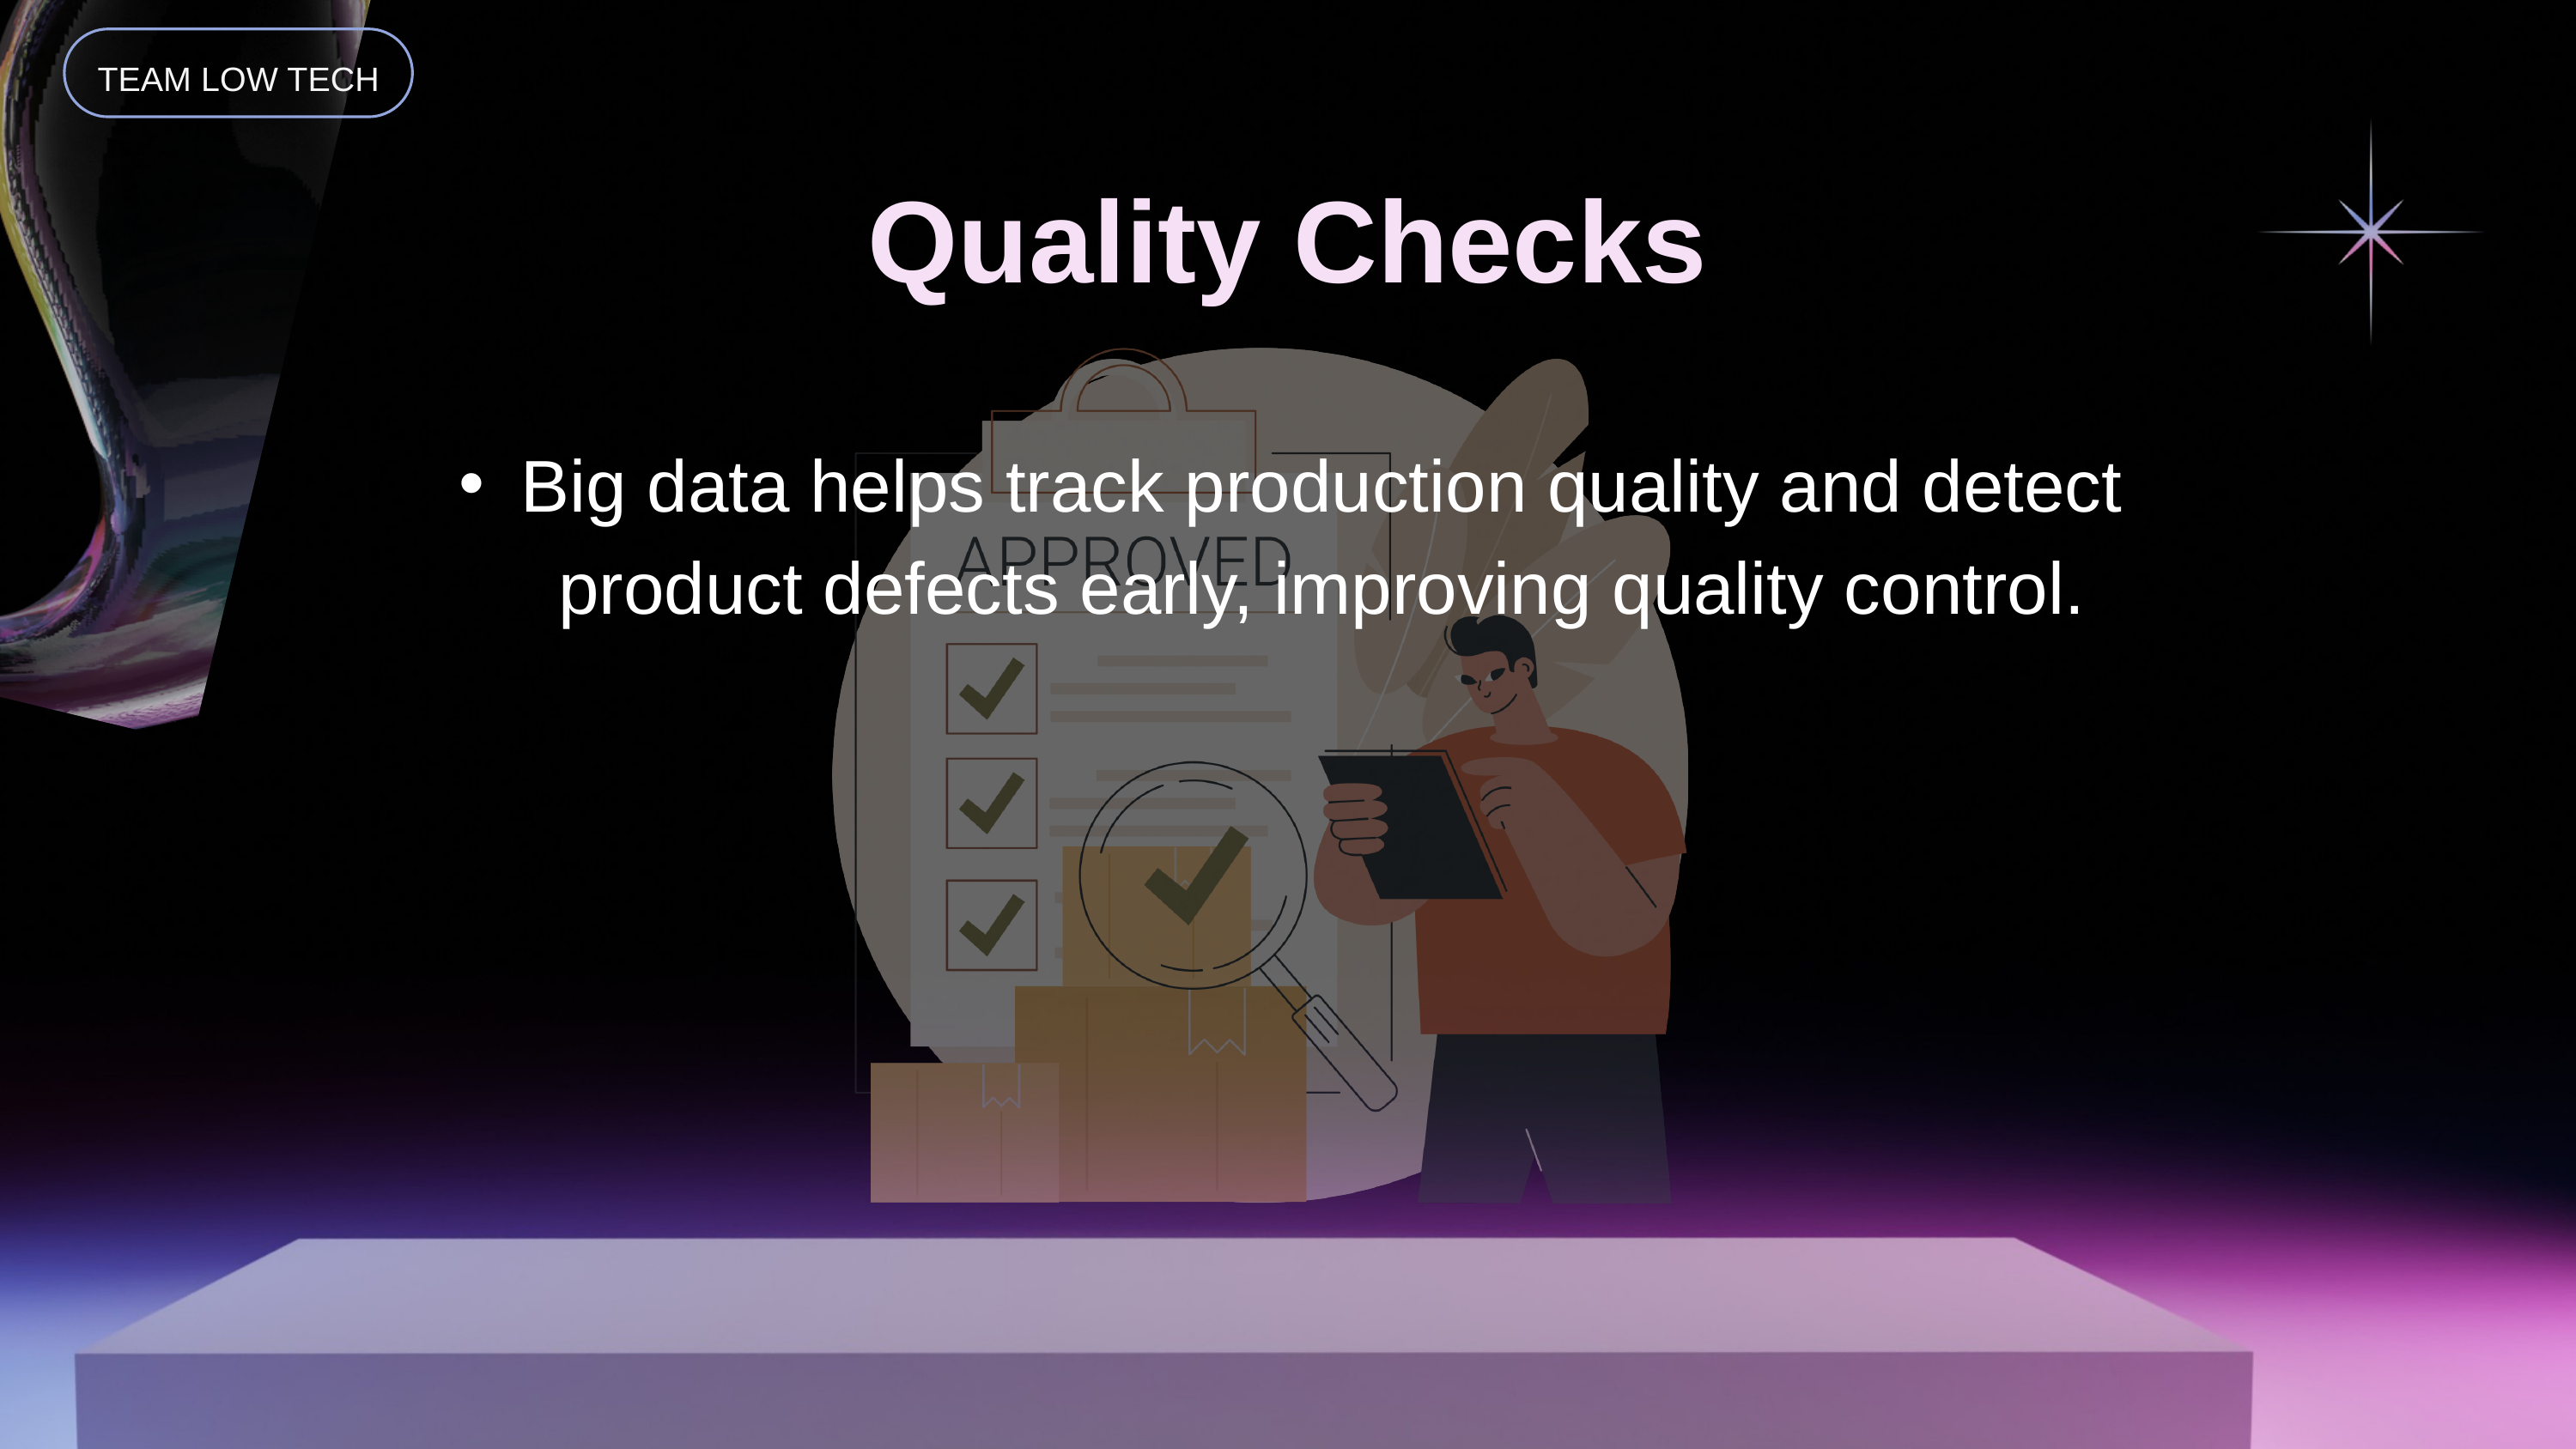

TEAM LOW TECH

Quality Checks

Big data helps track production quality and detect product defects early, improving quality control.